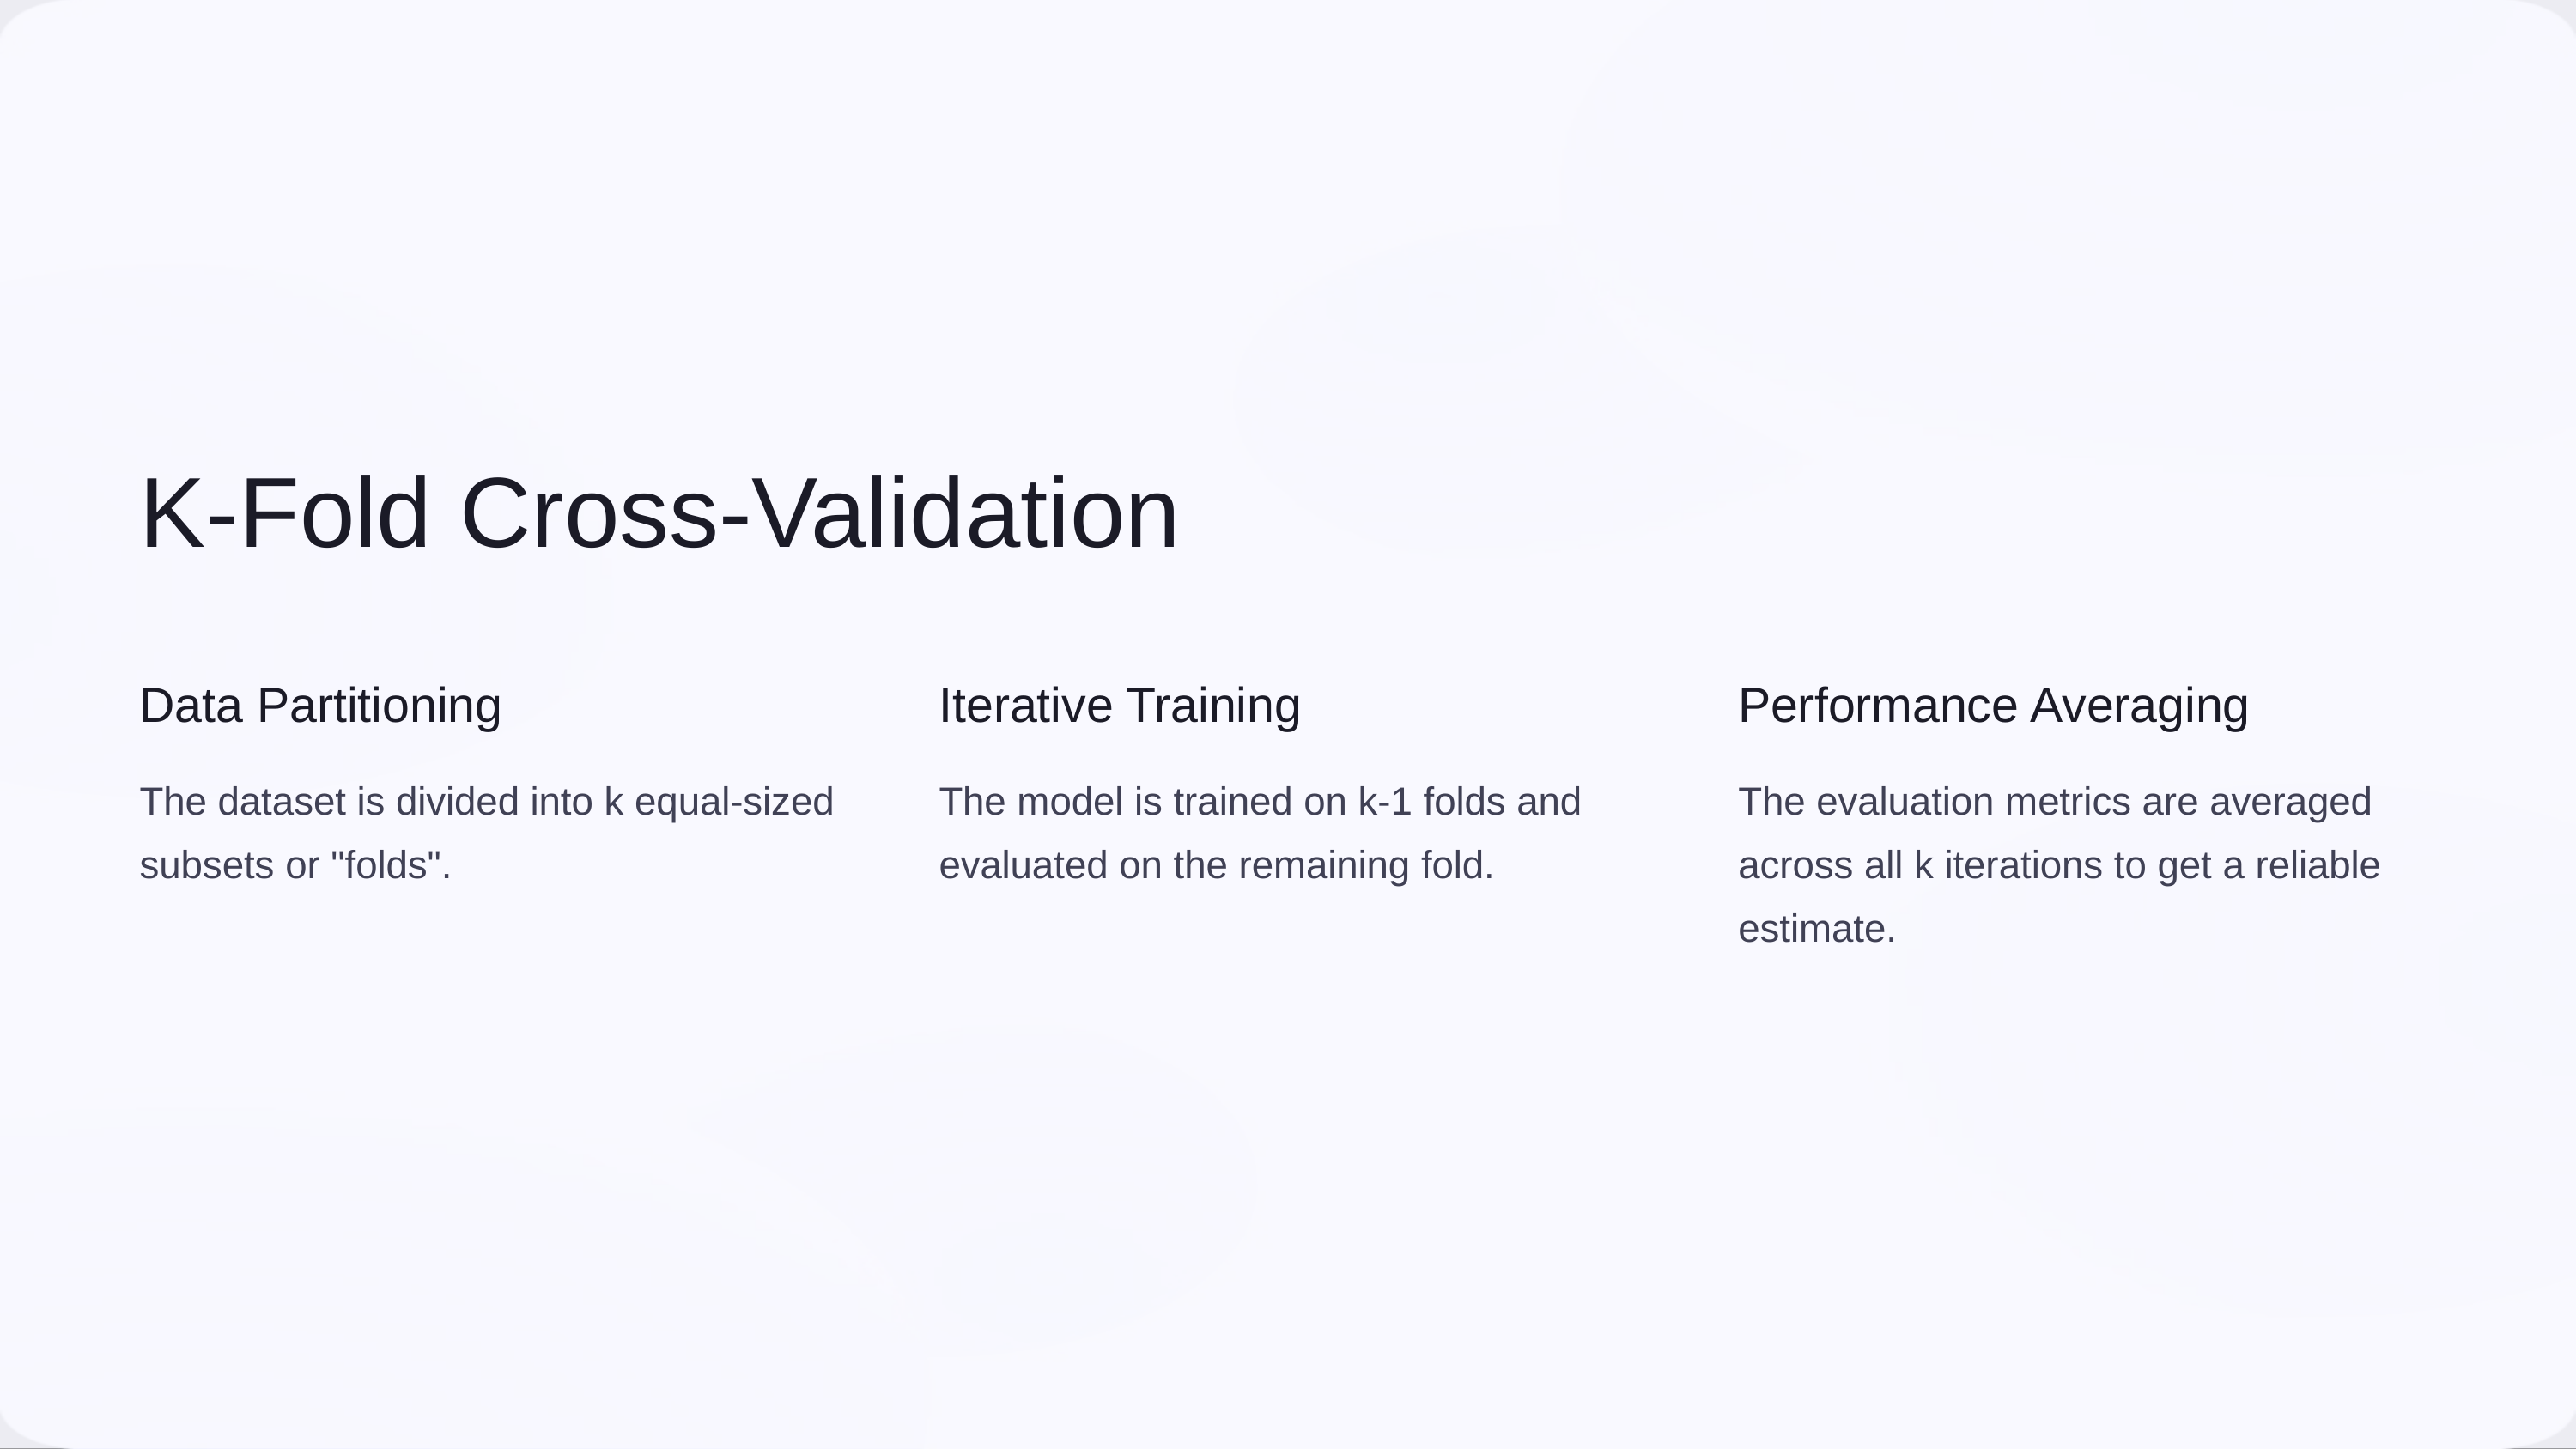

K-Fold Cross-Validation
Data Partitioning
Iterative Training
Performance Averaging
The dataset is divided into k equal-sized subsets or "folds".
The model is trained on k-1 folds and evaluated on the remaining fold.
The evaluation metrics are averaged across all k iterations to get a reliable estimate.